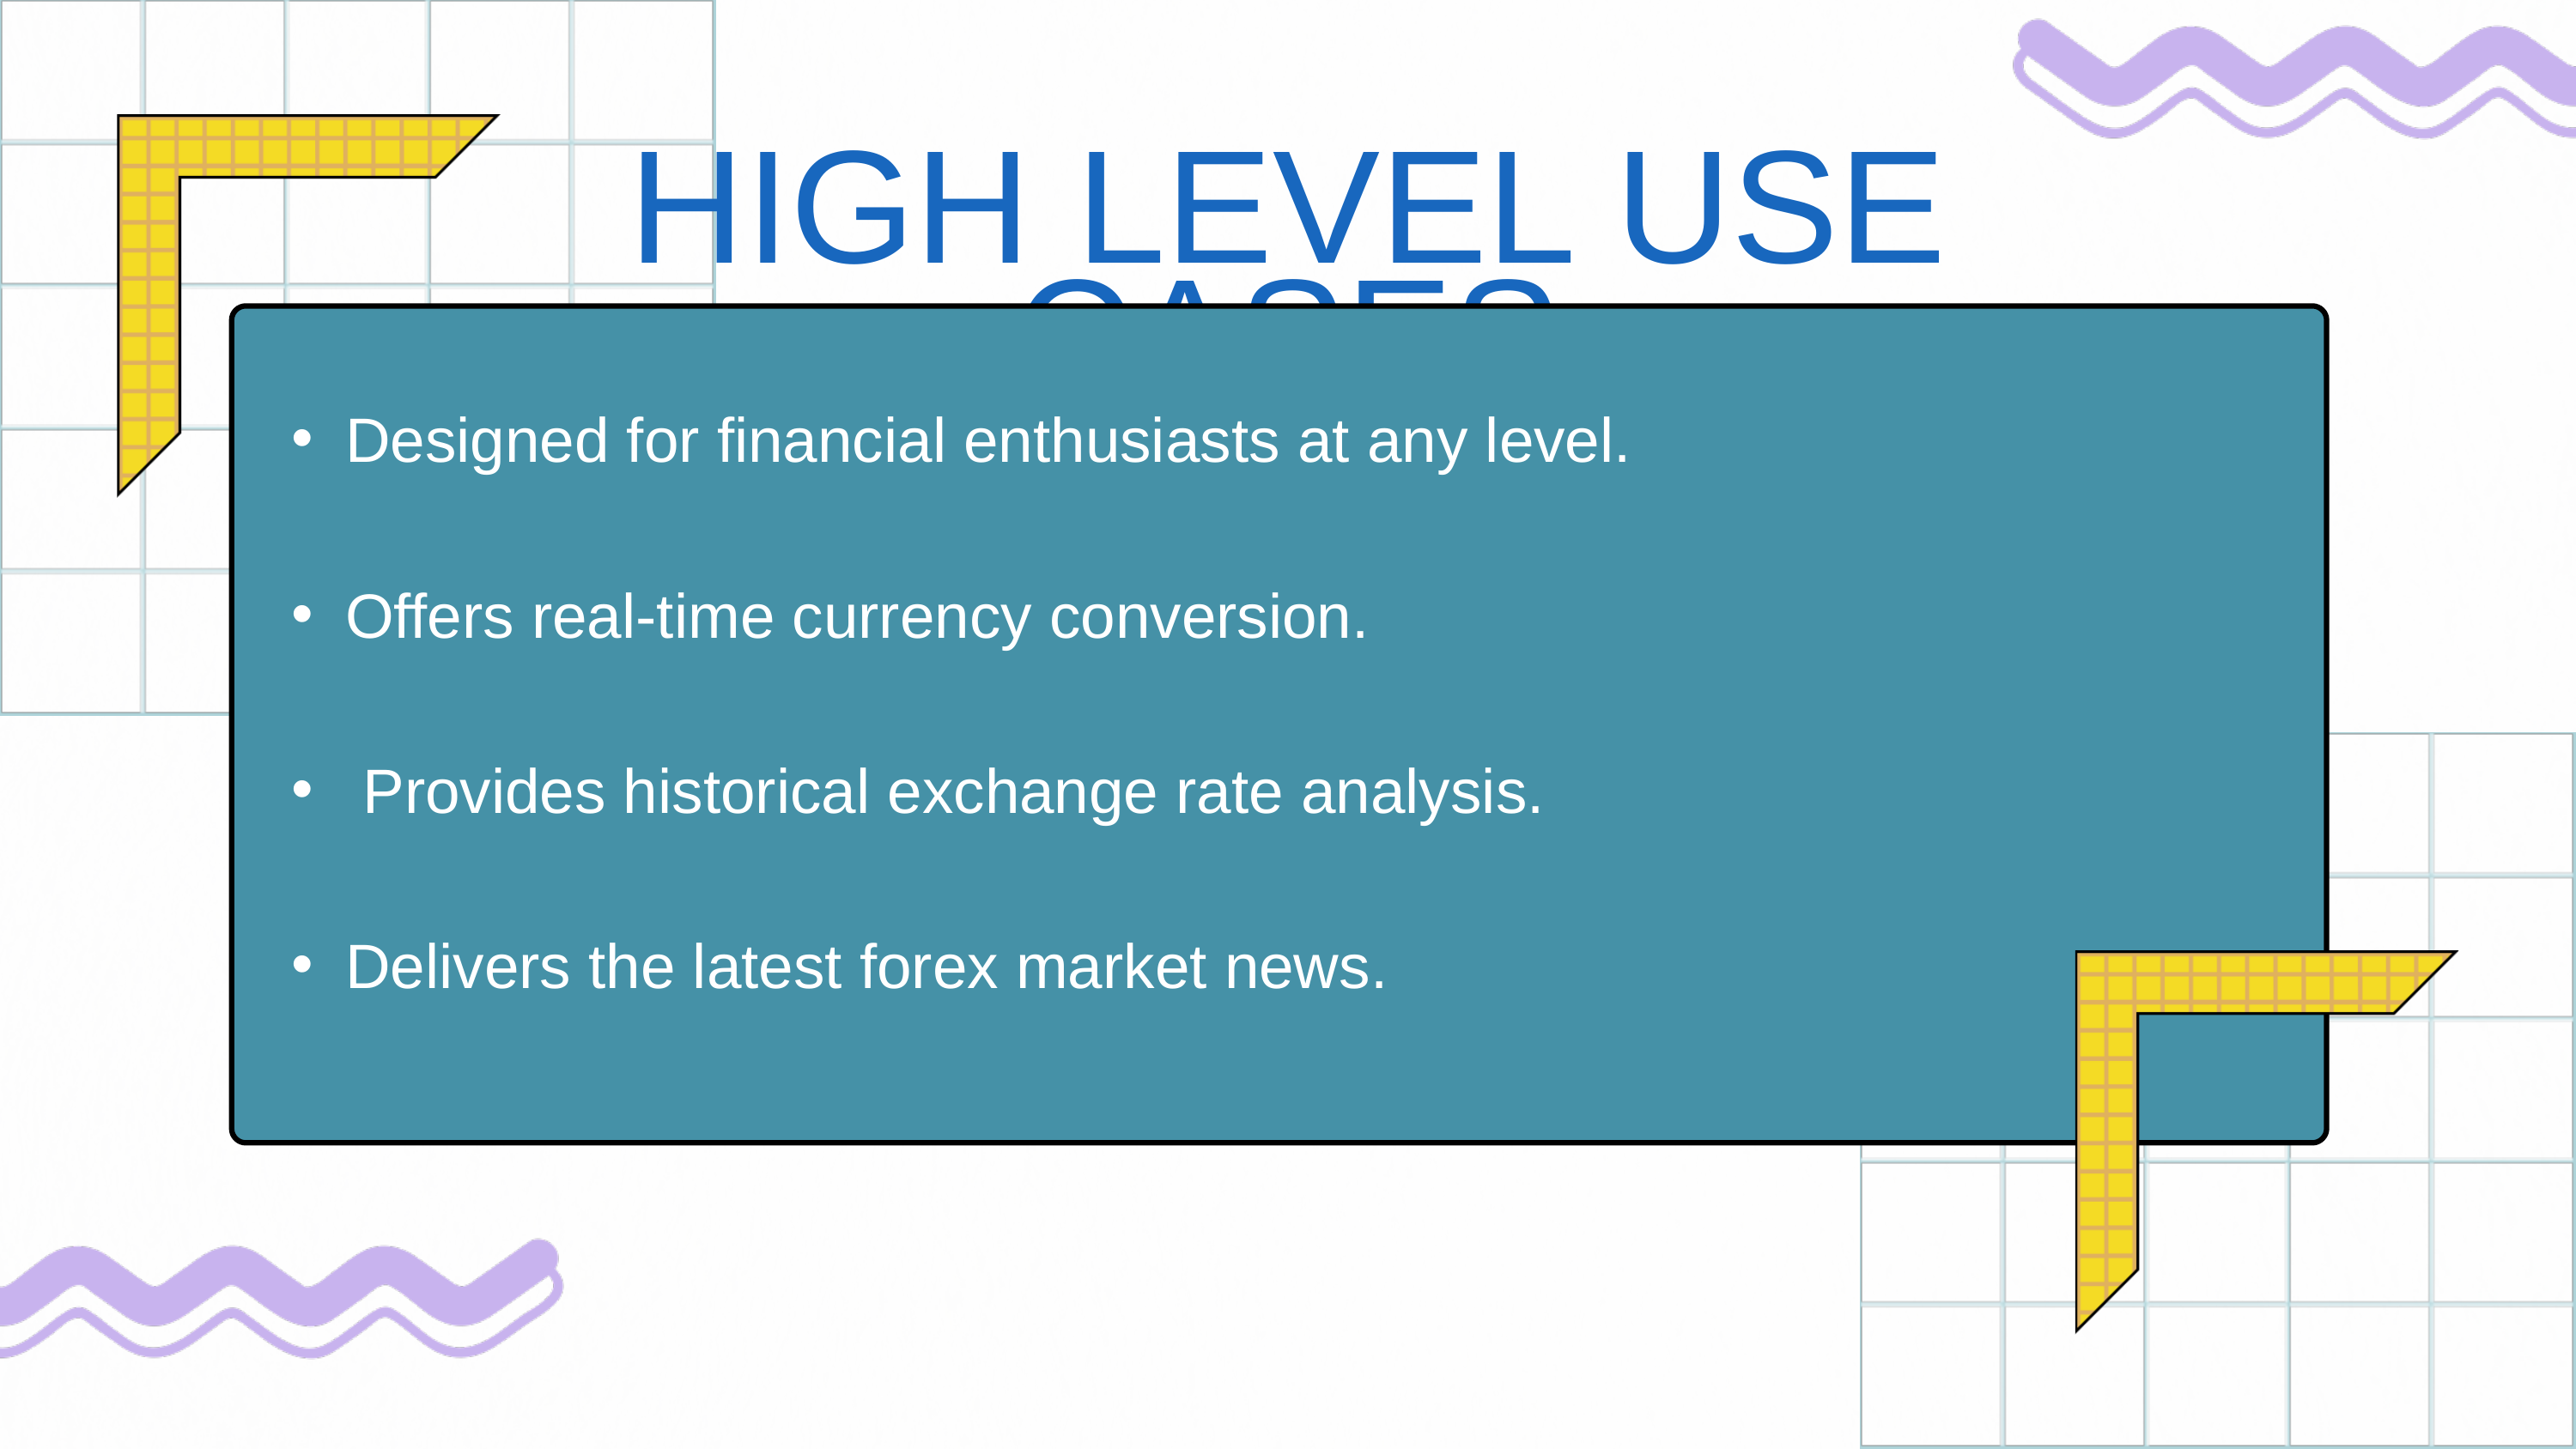

HIGH LEVEL USE CASES

Designed for financial enthusiasts at any level.

Offers real-time currency conversion.

 Provides historical exchange rate analysis.

Delivers the latest forex market news.